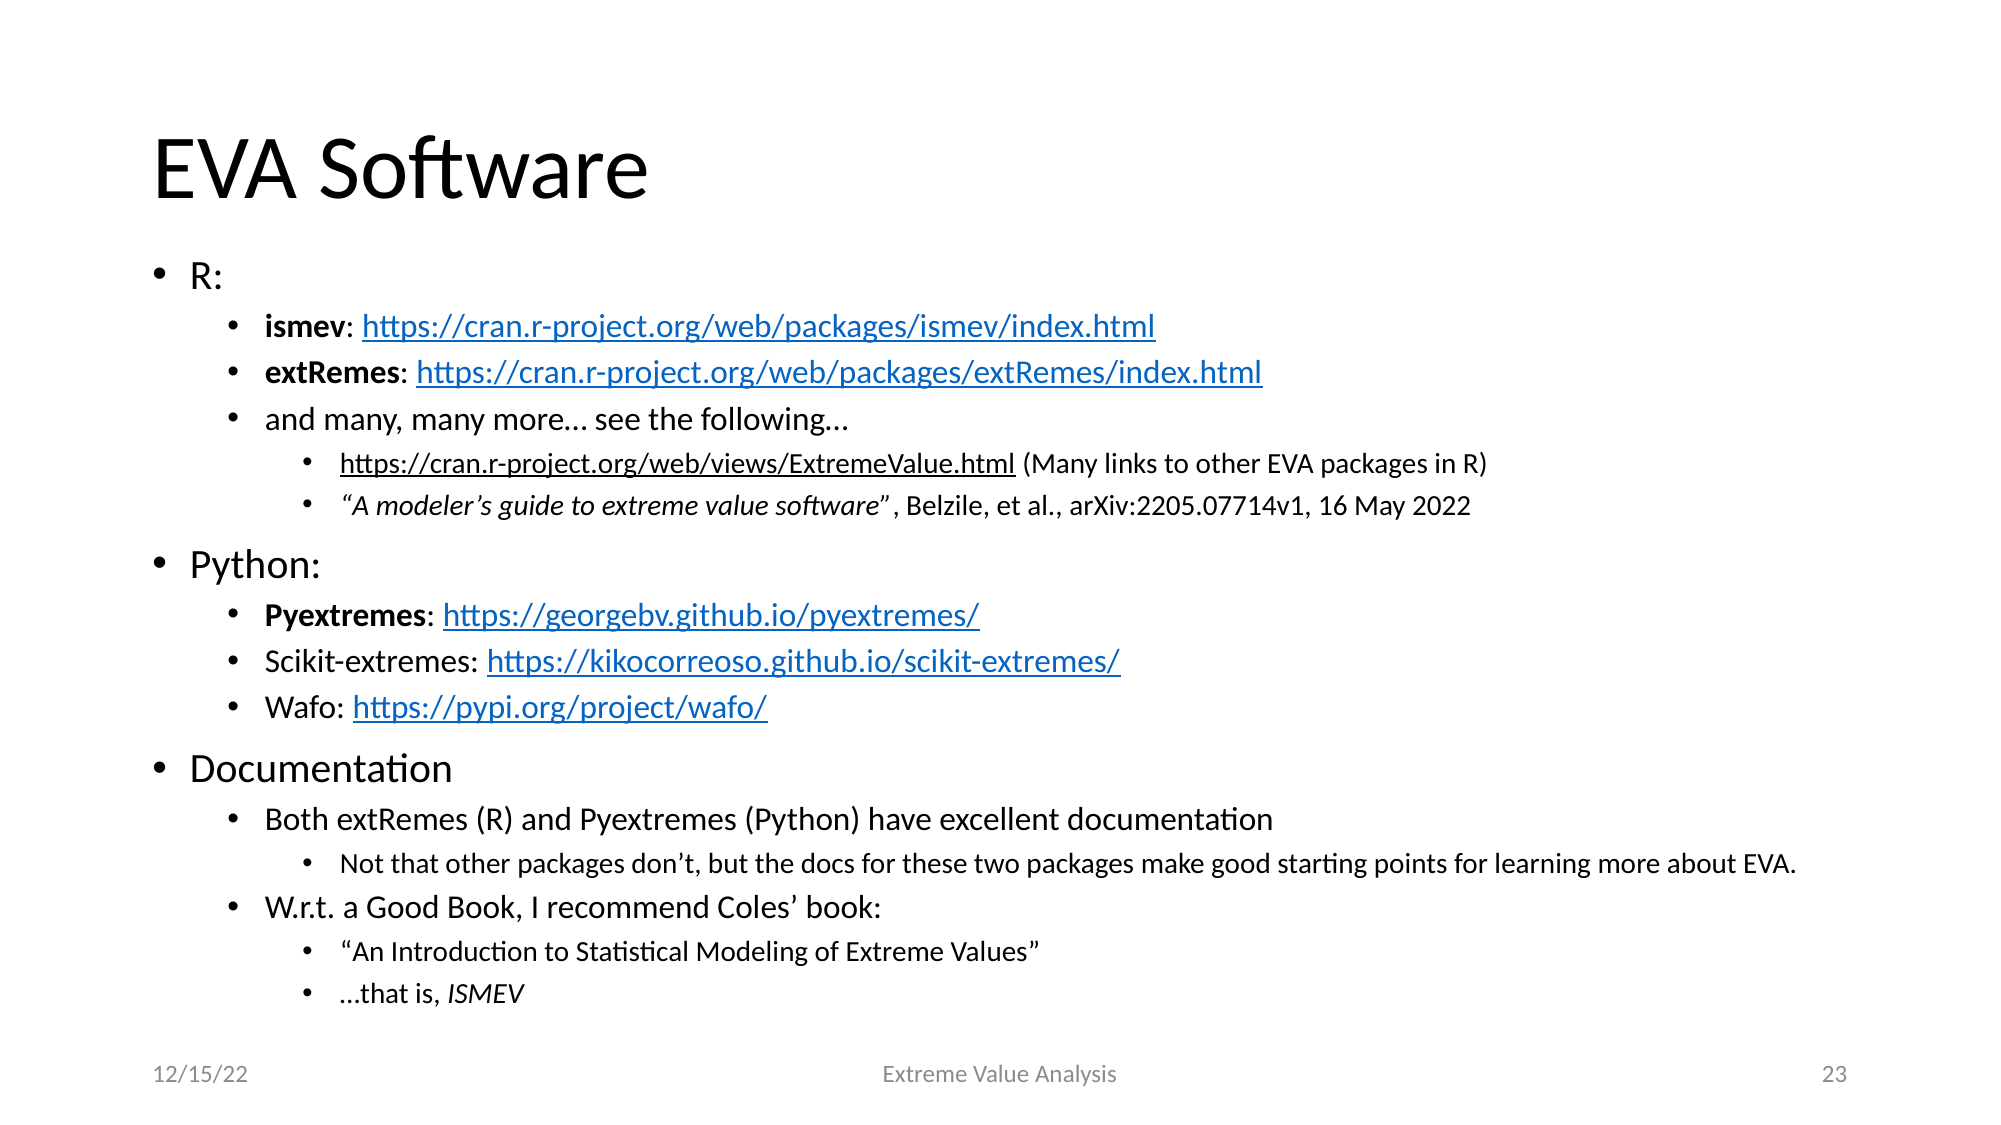

# EVA Software
R:
ismev: https://cran.r-project.org/web/packages/ismev/index.html
extRemes: https://cran.r-project.org/web/packages/extRemes/index.html
and many, many more… see the following…
https://cran.r-project.org/web/views/ExtremeValue.html (Many links to other EVA packages in R)
“A modeler’s guide to extreme value software”, Belzile, et al., arXiv:2205.07714v1, 16 May 2022
Python:
Pyextremes: https://georgebv.github.io/pyextremes/
Scikit-extremes: https://kikocorreoso.github.io/scikit-extremes/
Wafo: https://pypi.org/project/wafo/
Documentation
Both extRemes (R) and Pyextremes (Python) have excellent documentation
Not that other packages don’t, but the docs for these two packages make good starting points for learning more about EVA.
W.r.t. a Good Book, I recommend Coles’ book:
“An Introduction to Statistical Modeling of Extreme Values”
…that is, ISMEV
12/15/22
Extreme Value Analysis
23